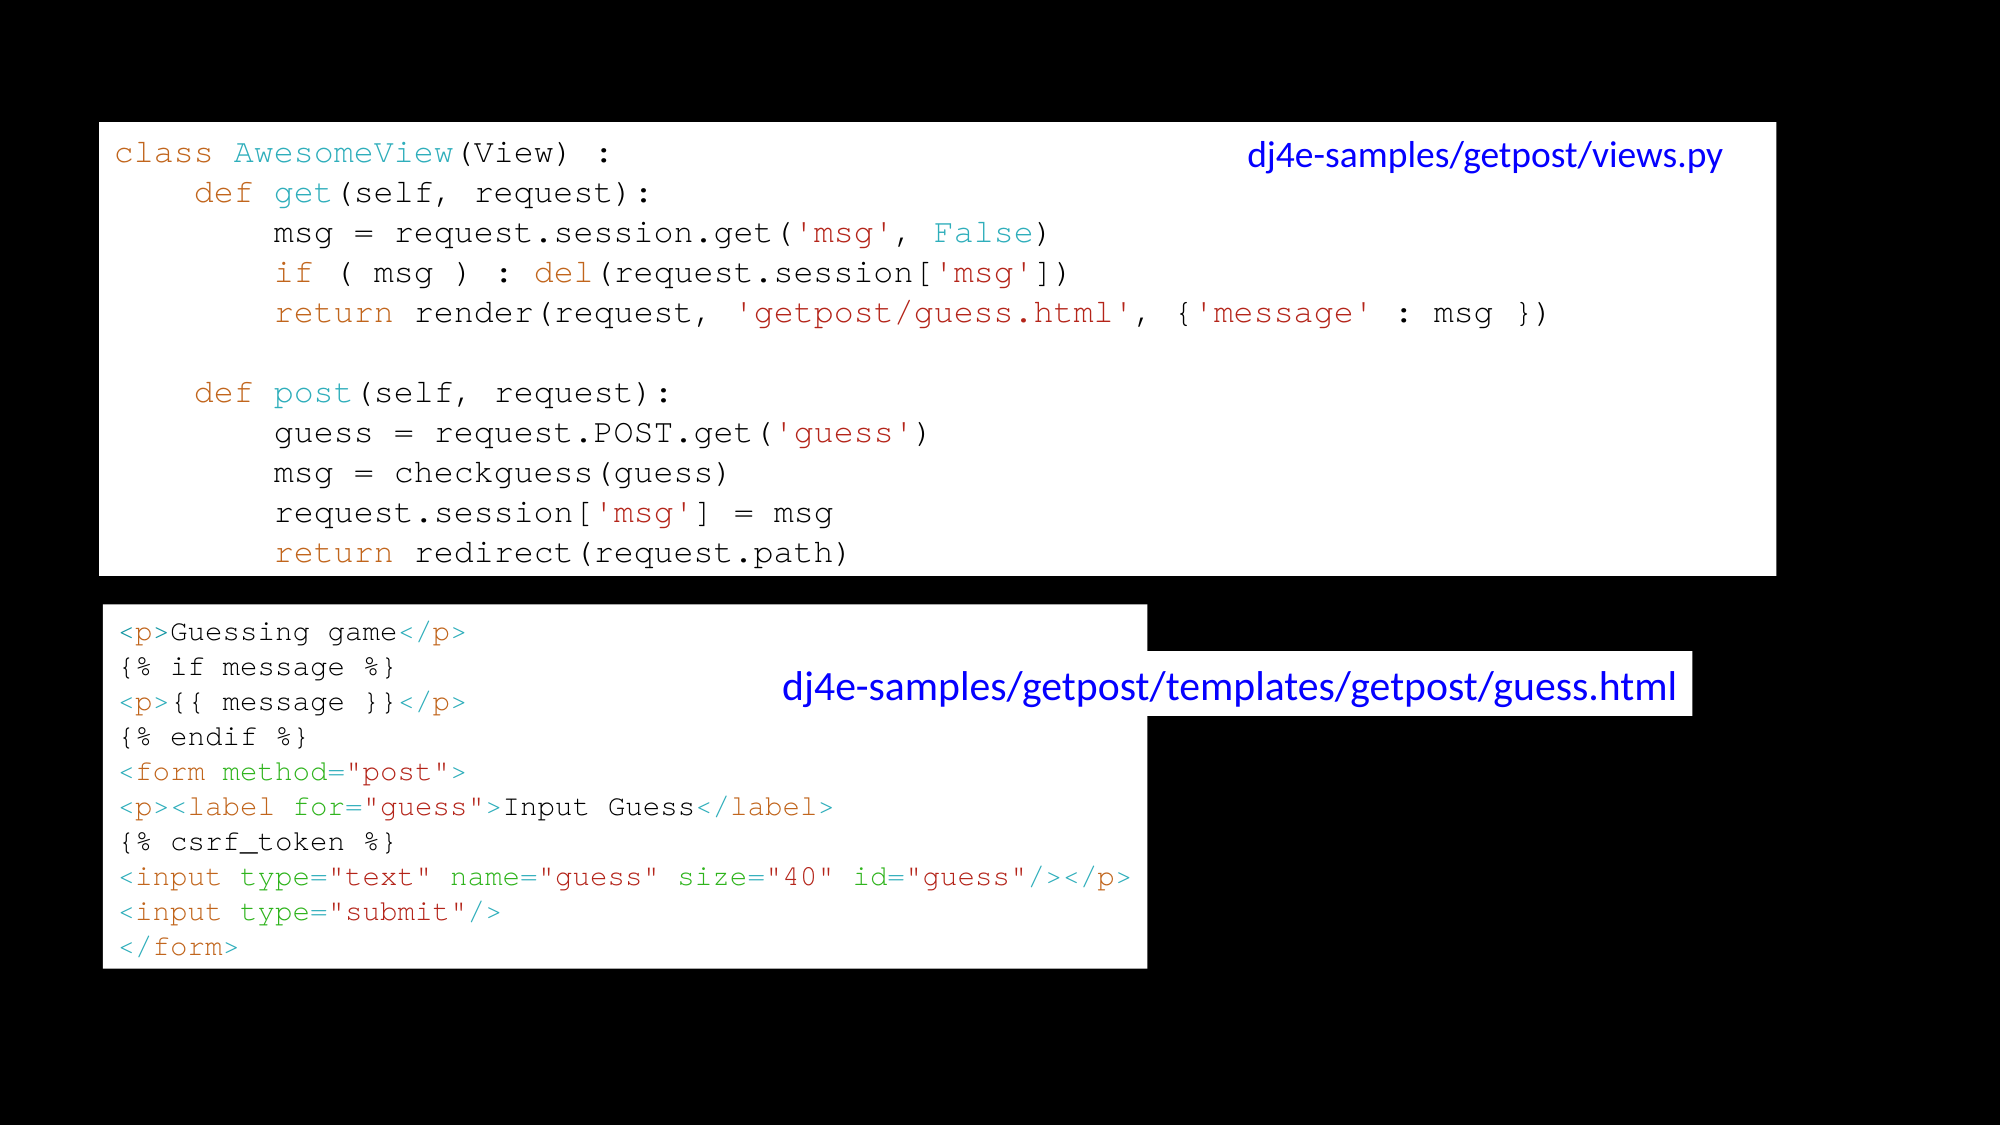

class AwesomeView(View) :
    def get(self, request):
        msg = request.session.get('msg', False)
        if ( msg ) : del(request.session['msg'])
        return render(request, 'getpost/guess.html', {'message' : msg })

    def post(self, request):
        guess = request.POST.get('guess')
        msg = checkguess(guess)
        request.session['msg'] = msg
        return redirect(request.path)
dj4e-samples/getpost/views.py
<p>Guessing game</p>
{% if message %}
<p>{{ message }}</p>
{% endif %}
<form method="post">
<p><label for="guess">Input Guess</label>
{% csrf_token %}
<input type="text" name="guess" size="40" id="guess"/></p>
<input type="submit"/>
</form>
dj4e-samples/getpost/templates/getpost/guess.html